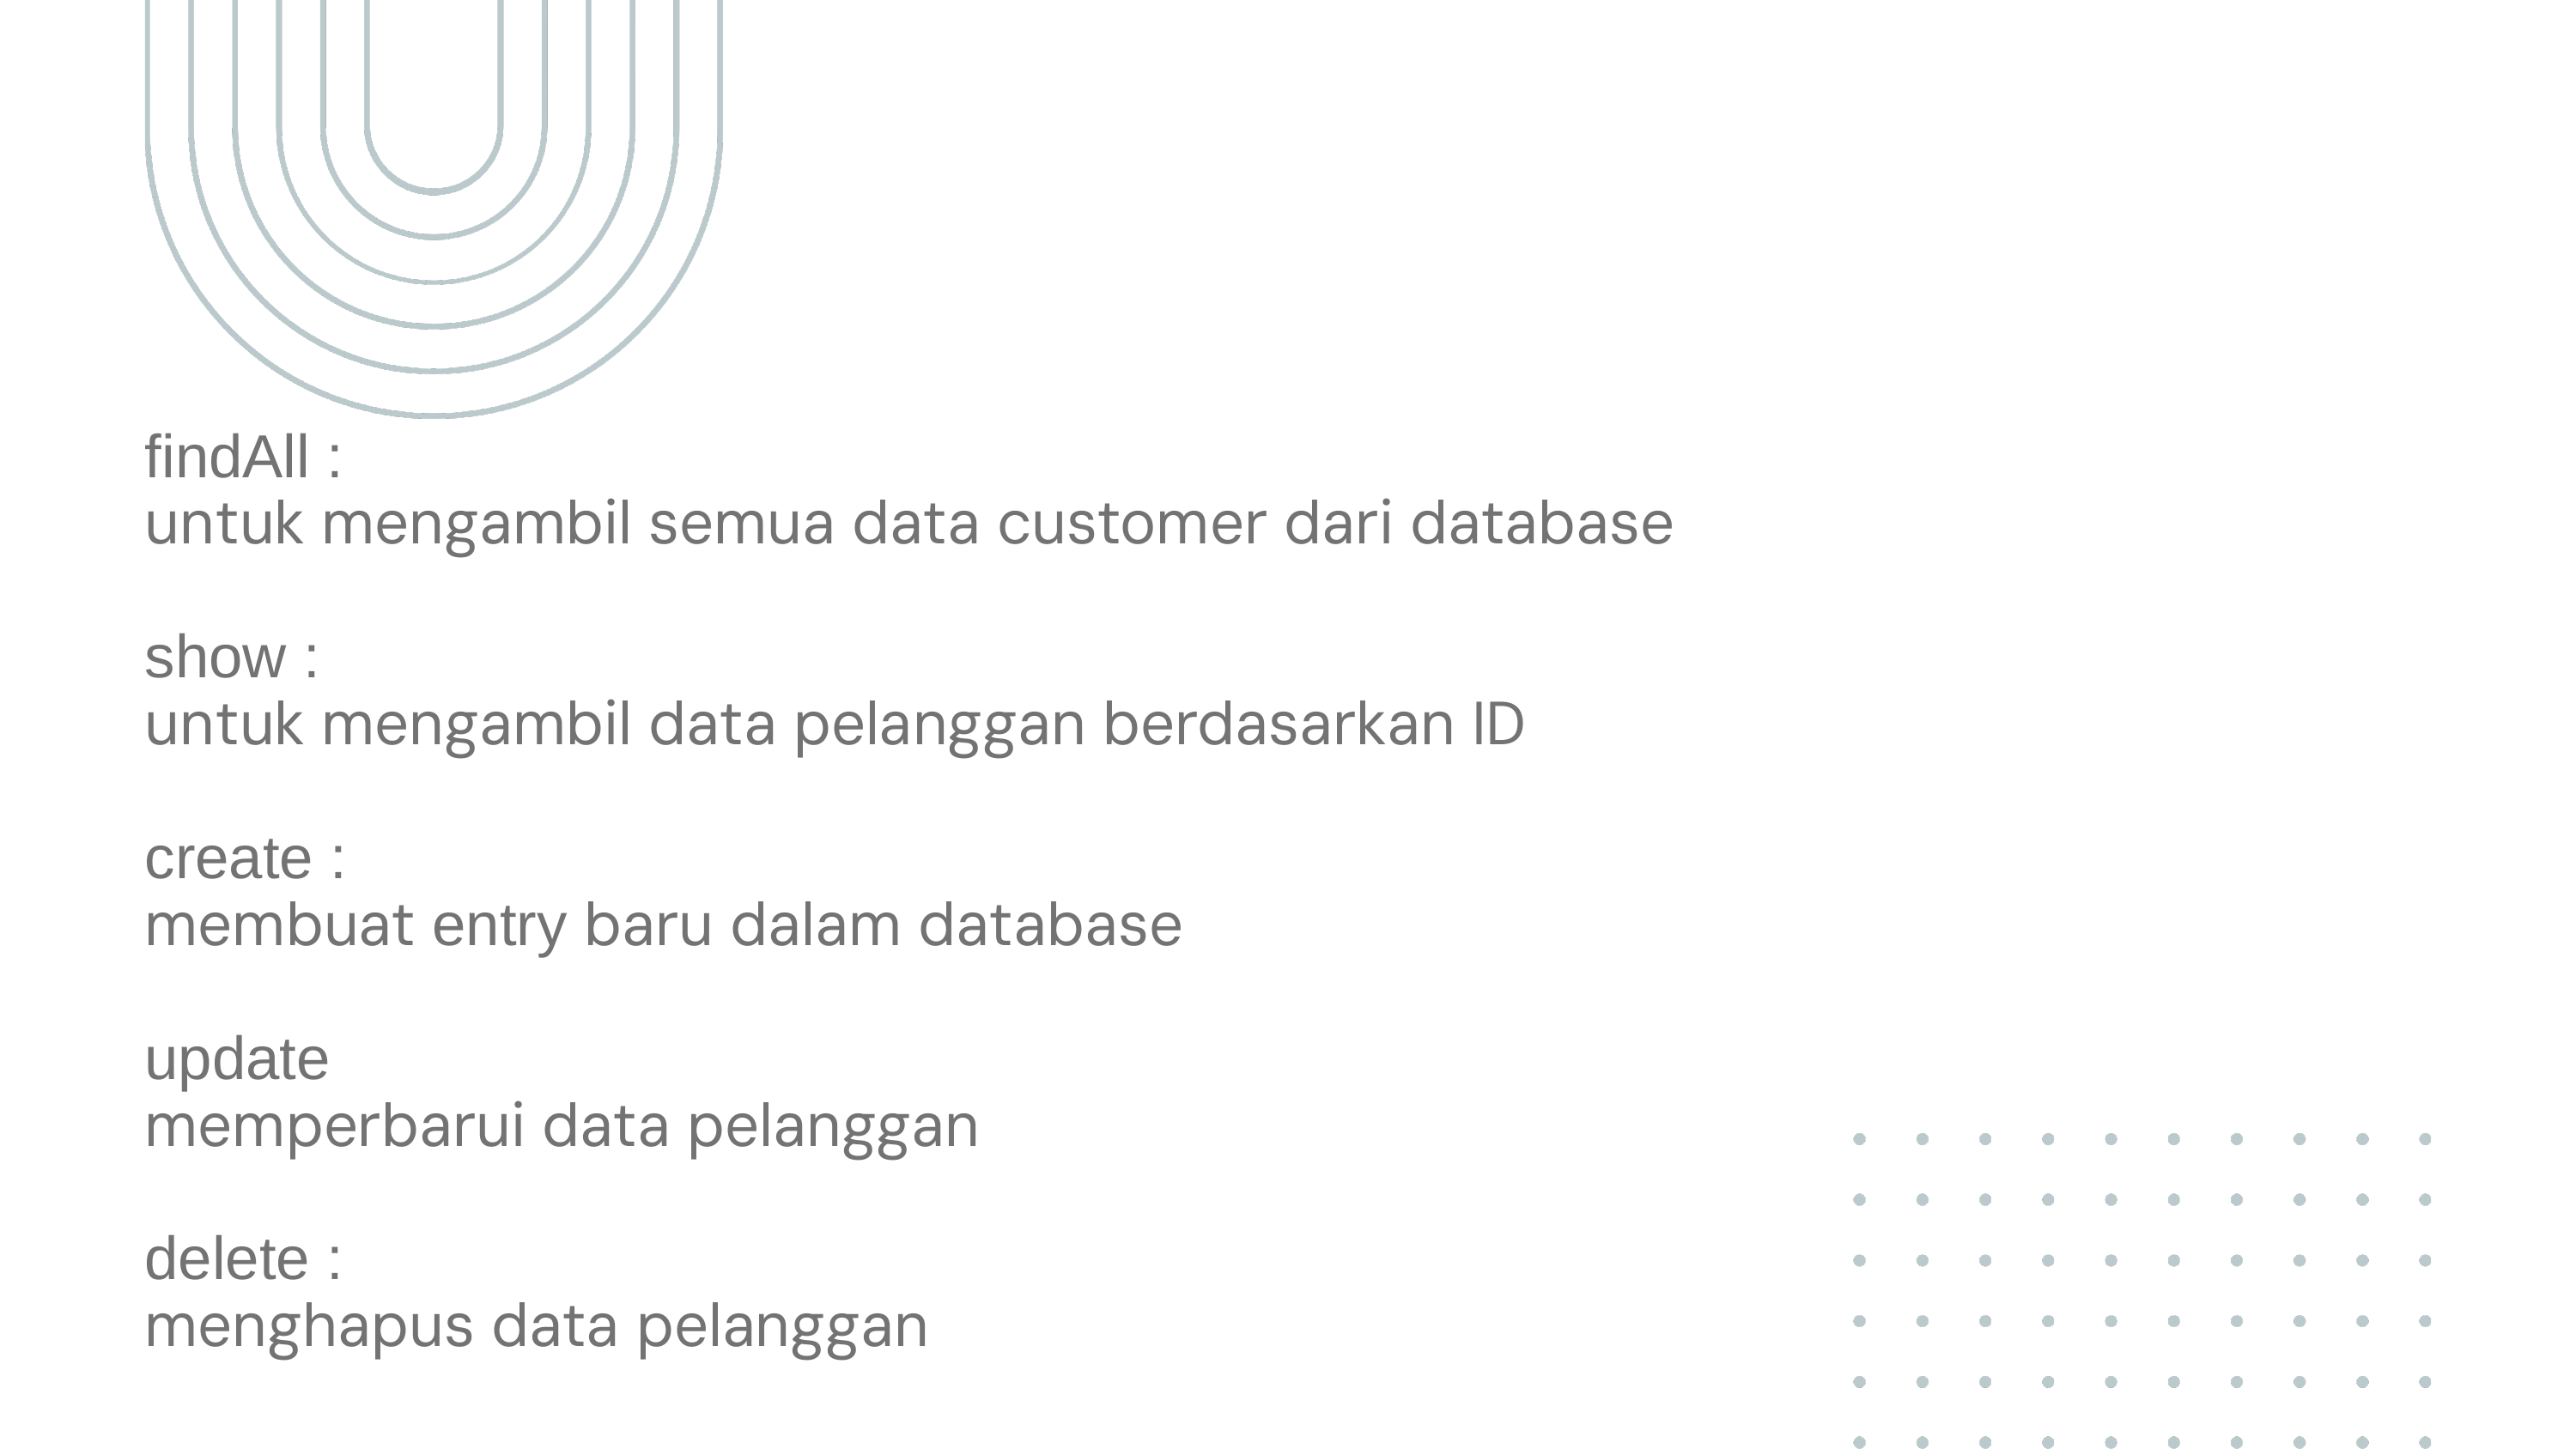

databse.j

findAll :
untuk mengambil semua data customer dari database

show :
untuk mengambil data pelanggan berdasarkan ID

create :
membuat entry baru dalam database

update
memperbarui data pelanggan

delete :
menghapus data pelanggan